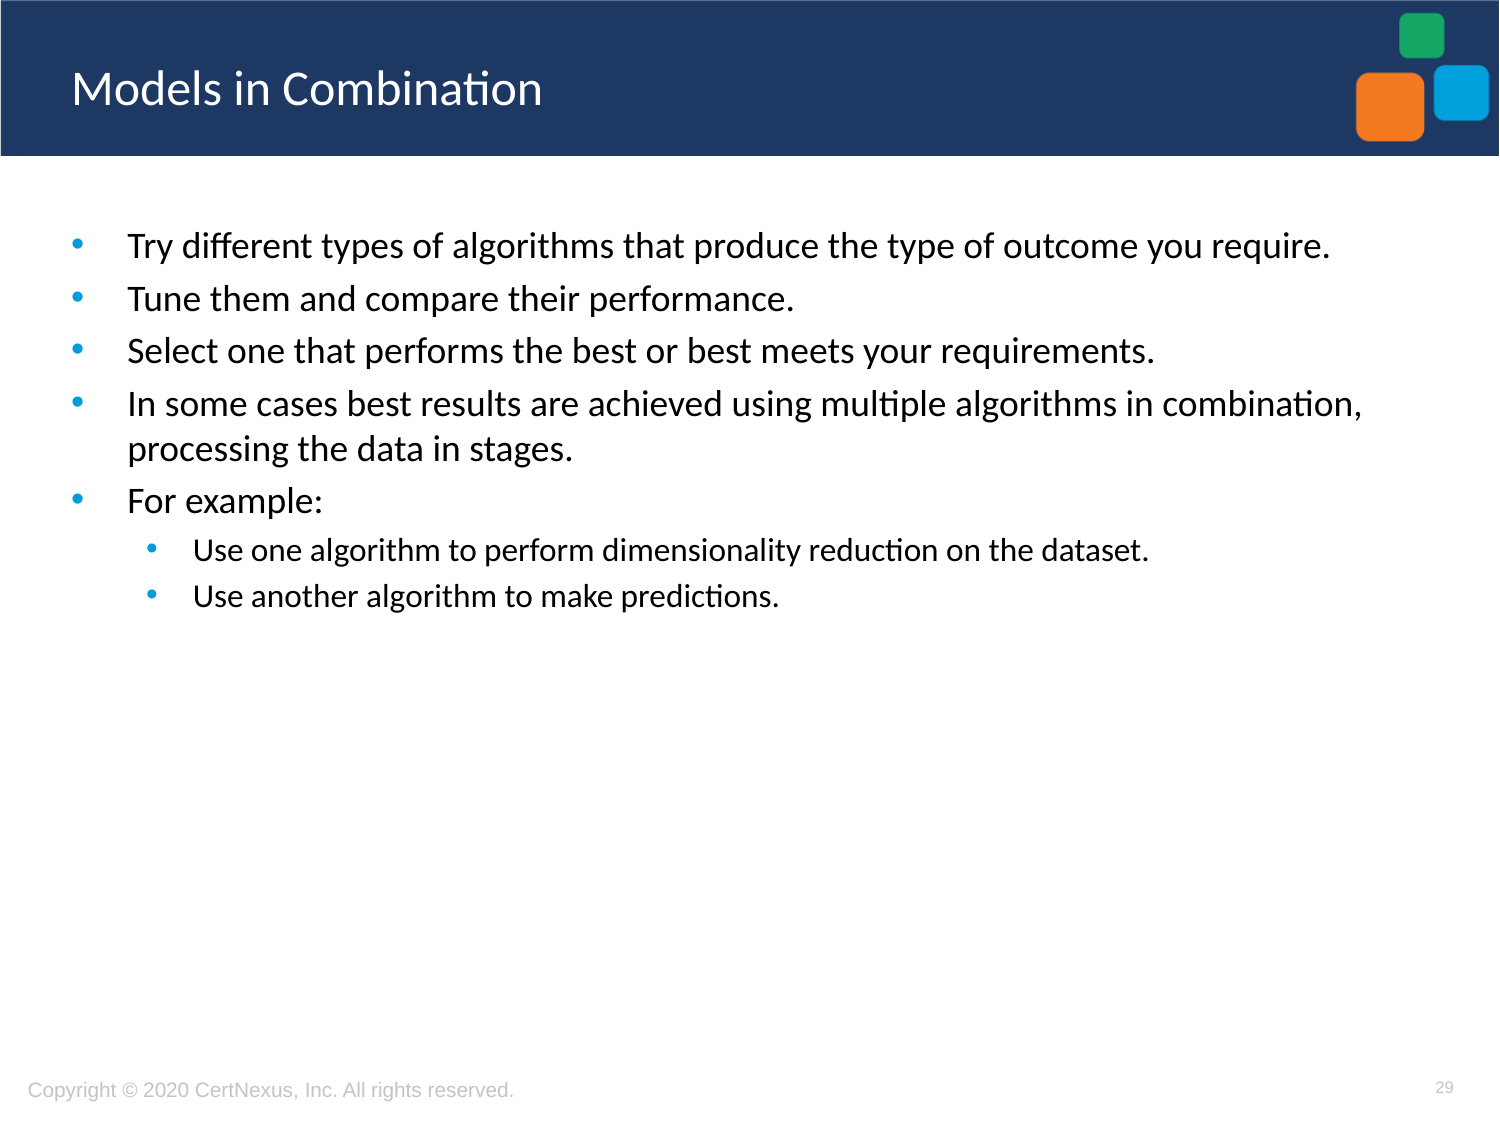

# Models in Combination
Try different types of algorithms that produce the type of outcome you require.
Tune them and compare their performance.
Select one that performs the best or best meets your requirements.
In some cases best results are achieved using multiple algorithms in combination, processing the data in stages.
For example:
Use one algorithm to perform dimensionality reduction on the dataset.
Use another algorithm to make predictions.
29